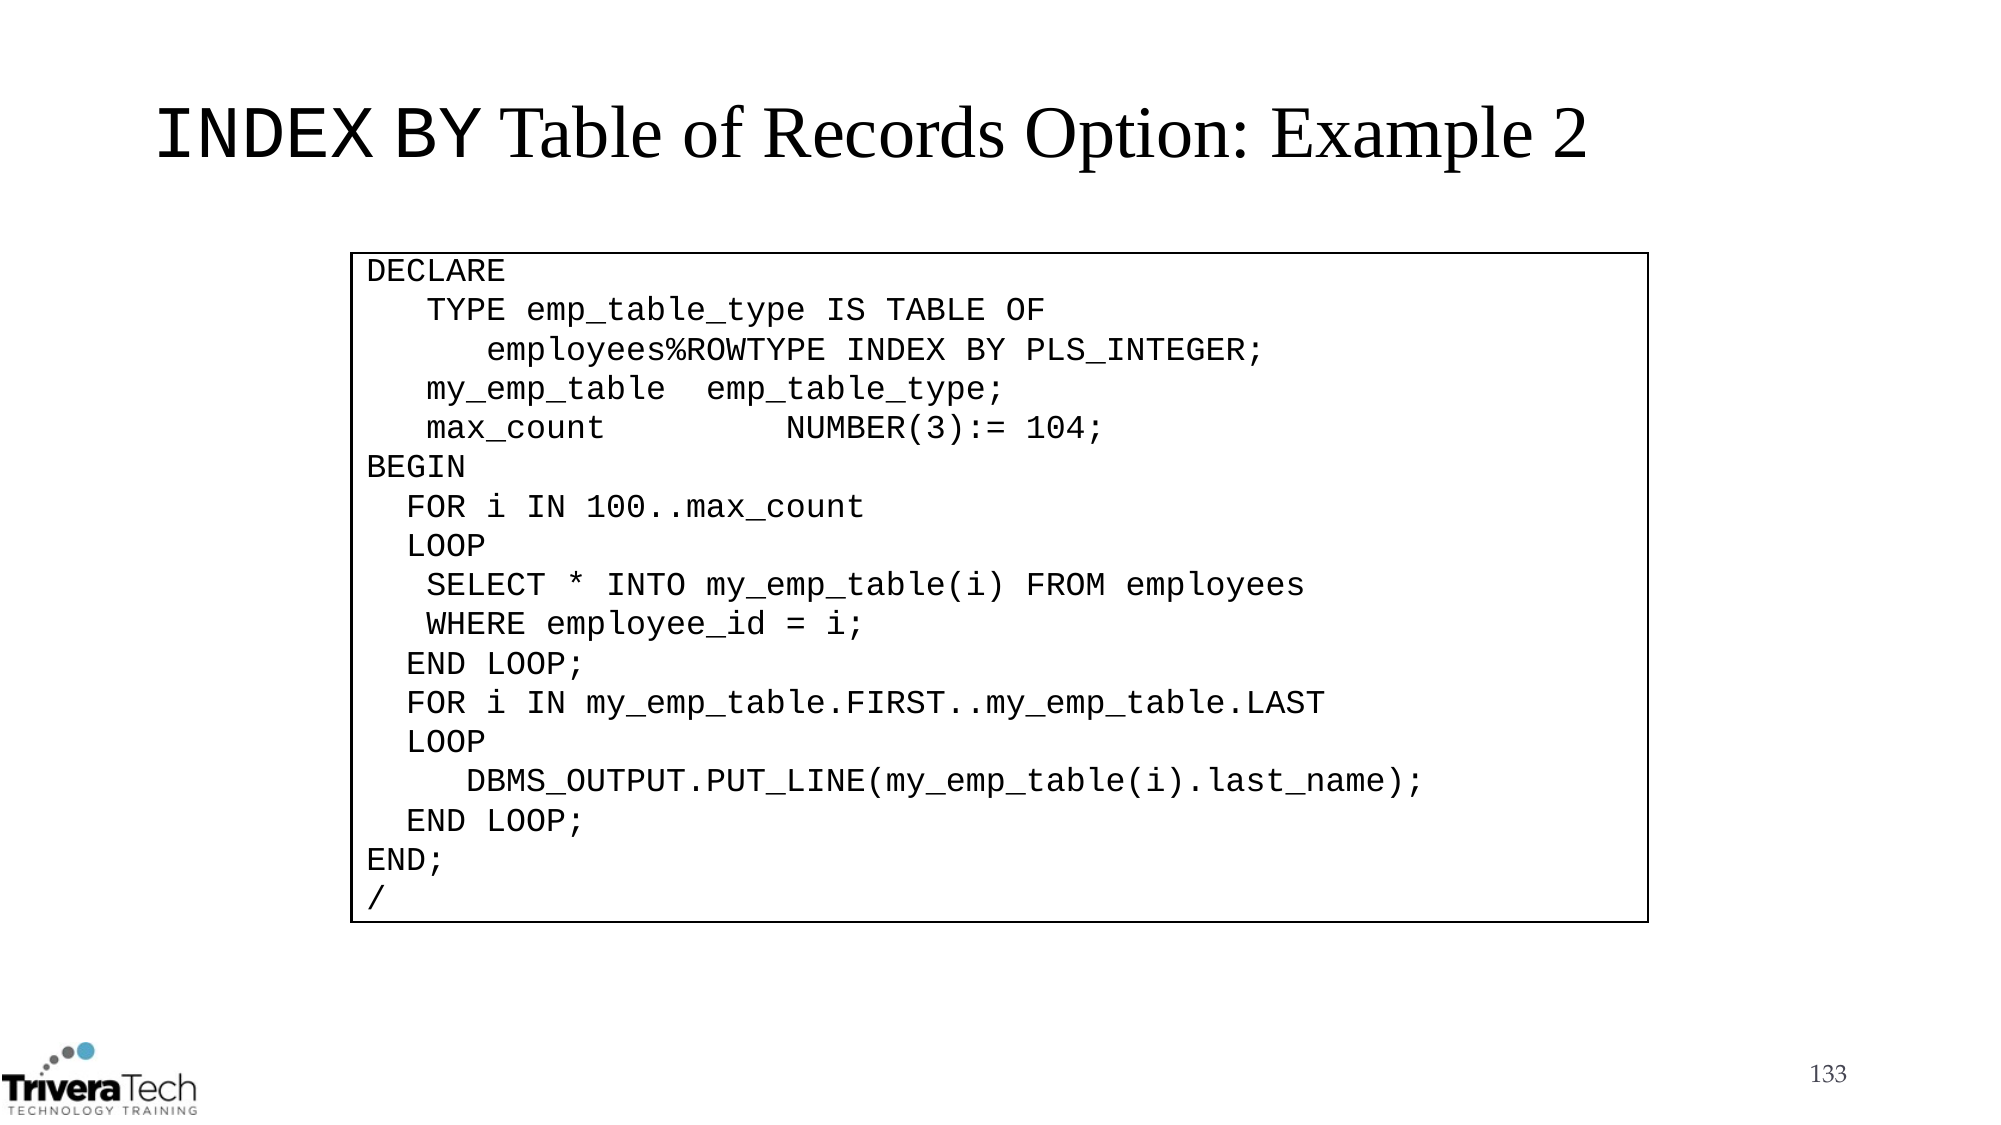

# INDEX BY Table of Records Option: Example 2
DECLARE
   TYPE emp_table_type IS TABLE OF
      employees%ROWTYPE INDEX BY PLS_INTEGER;
   my_emp_table  emp_table_type;
   max_count         NUMBER(3):= 104;
BEGIN
  FOR i IN 100..max_count
  LOOP
   SELECT * INTO my_emp_table(i) FROM employees
   WHERE employee_id = i;
  END LOOP;
  FOR i IN my_emp_table.FIRST..my_emp_table.LAST
  LOOP
     DBMS_OUTPUT.PUT_LINE(my_emp_table(i).last_name);
  END LOOP;
END;
/
133